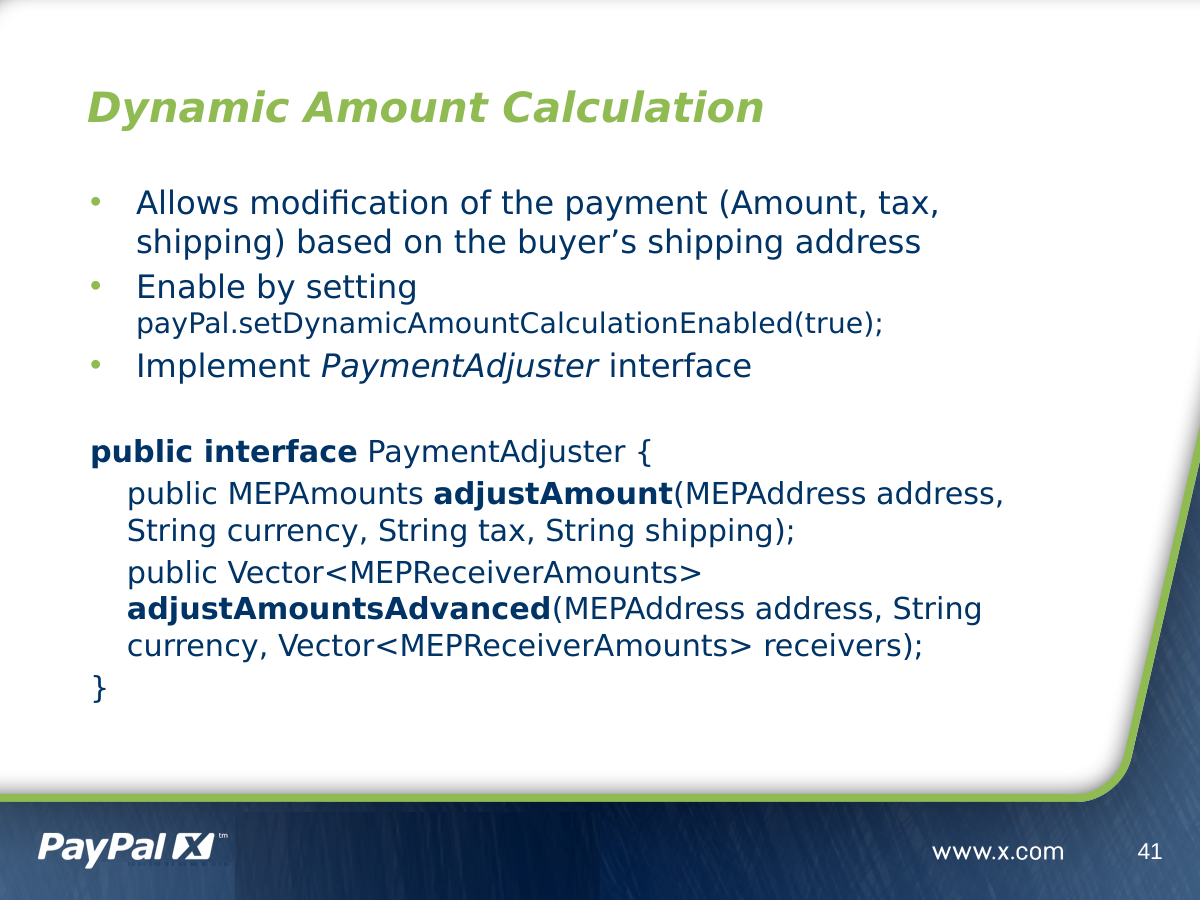

# Dynamic Amount Calculation
Allows modification of the payment (Amount, tax, shipping) based on the buyer’s shipping address
Enable by setting 	payPal.setDynamicAmountCalculationEnabled(true);
Implement PaymentAdjuster interface

public interface PaymentAdjuster {
	public MEPAmounts adjustAmount(MEPAddress address, String currency, String tax, String shipping);
	public Vector<MEPReceiverAmounts> adjustAmountsAdvanced(MEPAddress address, String currency, Vector<MEPReceiverAmounts> receivers);
}
41